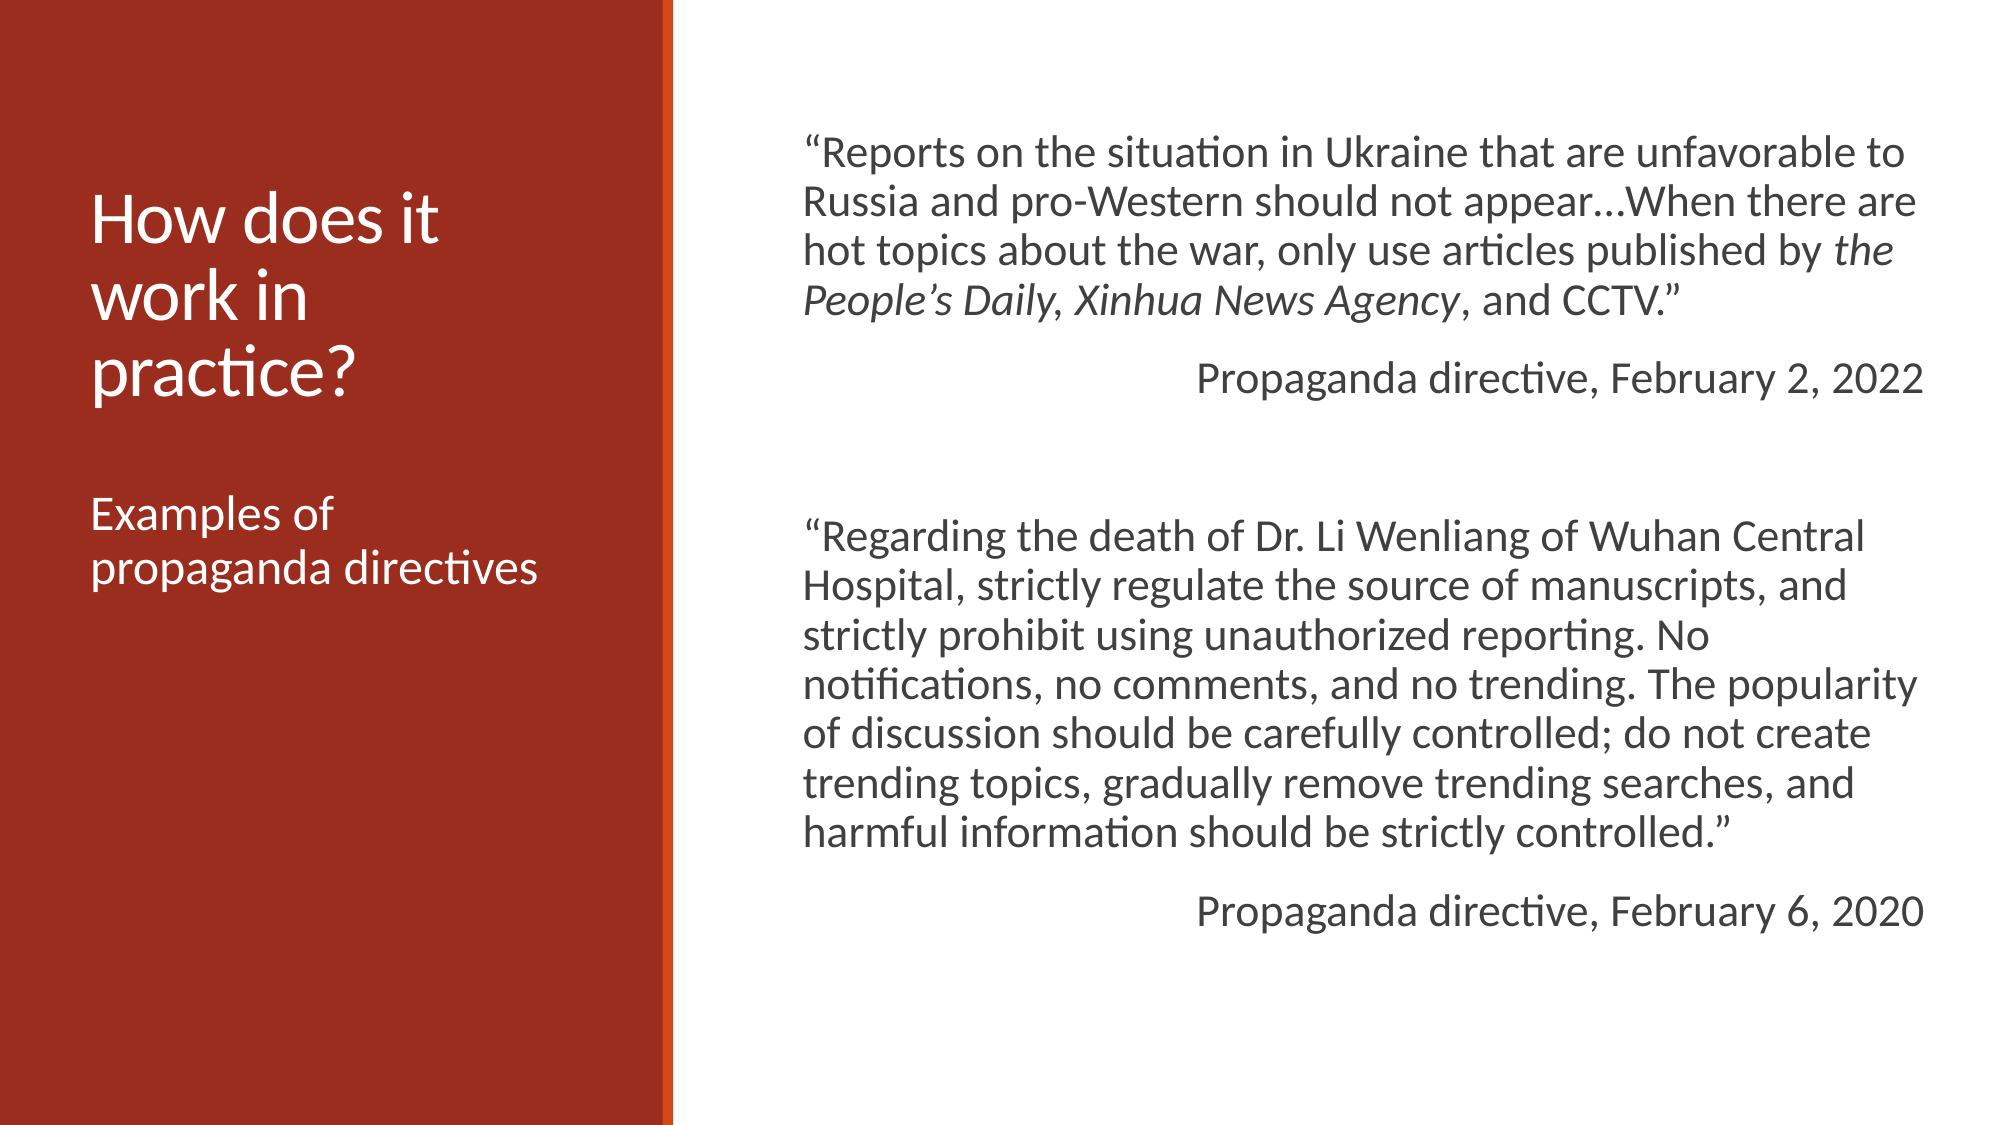

# How does it work in practice?
“Reports on the situation in Ukraine that are unfavorable to Russia and pro-Western should not appear…When there are hot topics about the war, only use articles published by the People’s Daily, Xinhua News Agency, and CCTV.”
Propaganda directive, February 2, 2022

“Regarding the death of Dr. Li Wenliang of Wuhan Central Hospital, strictly regulate the source of manuscripts, and strictly prohibit using unauthorized reporting. No notifications, no comments, and no trending. The popularity of discussion should be carefully controlled; do not create trending topics, gradually remove trending searches, and harmful information should be strictly controlled.”
Propaganda directive, February 6, 2020

Examples of propaganda directives